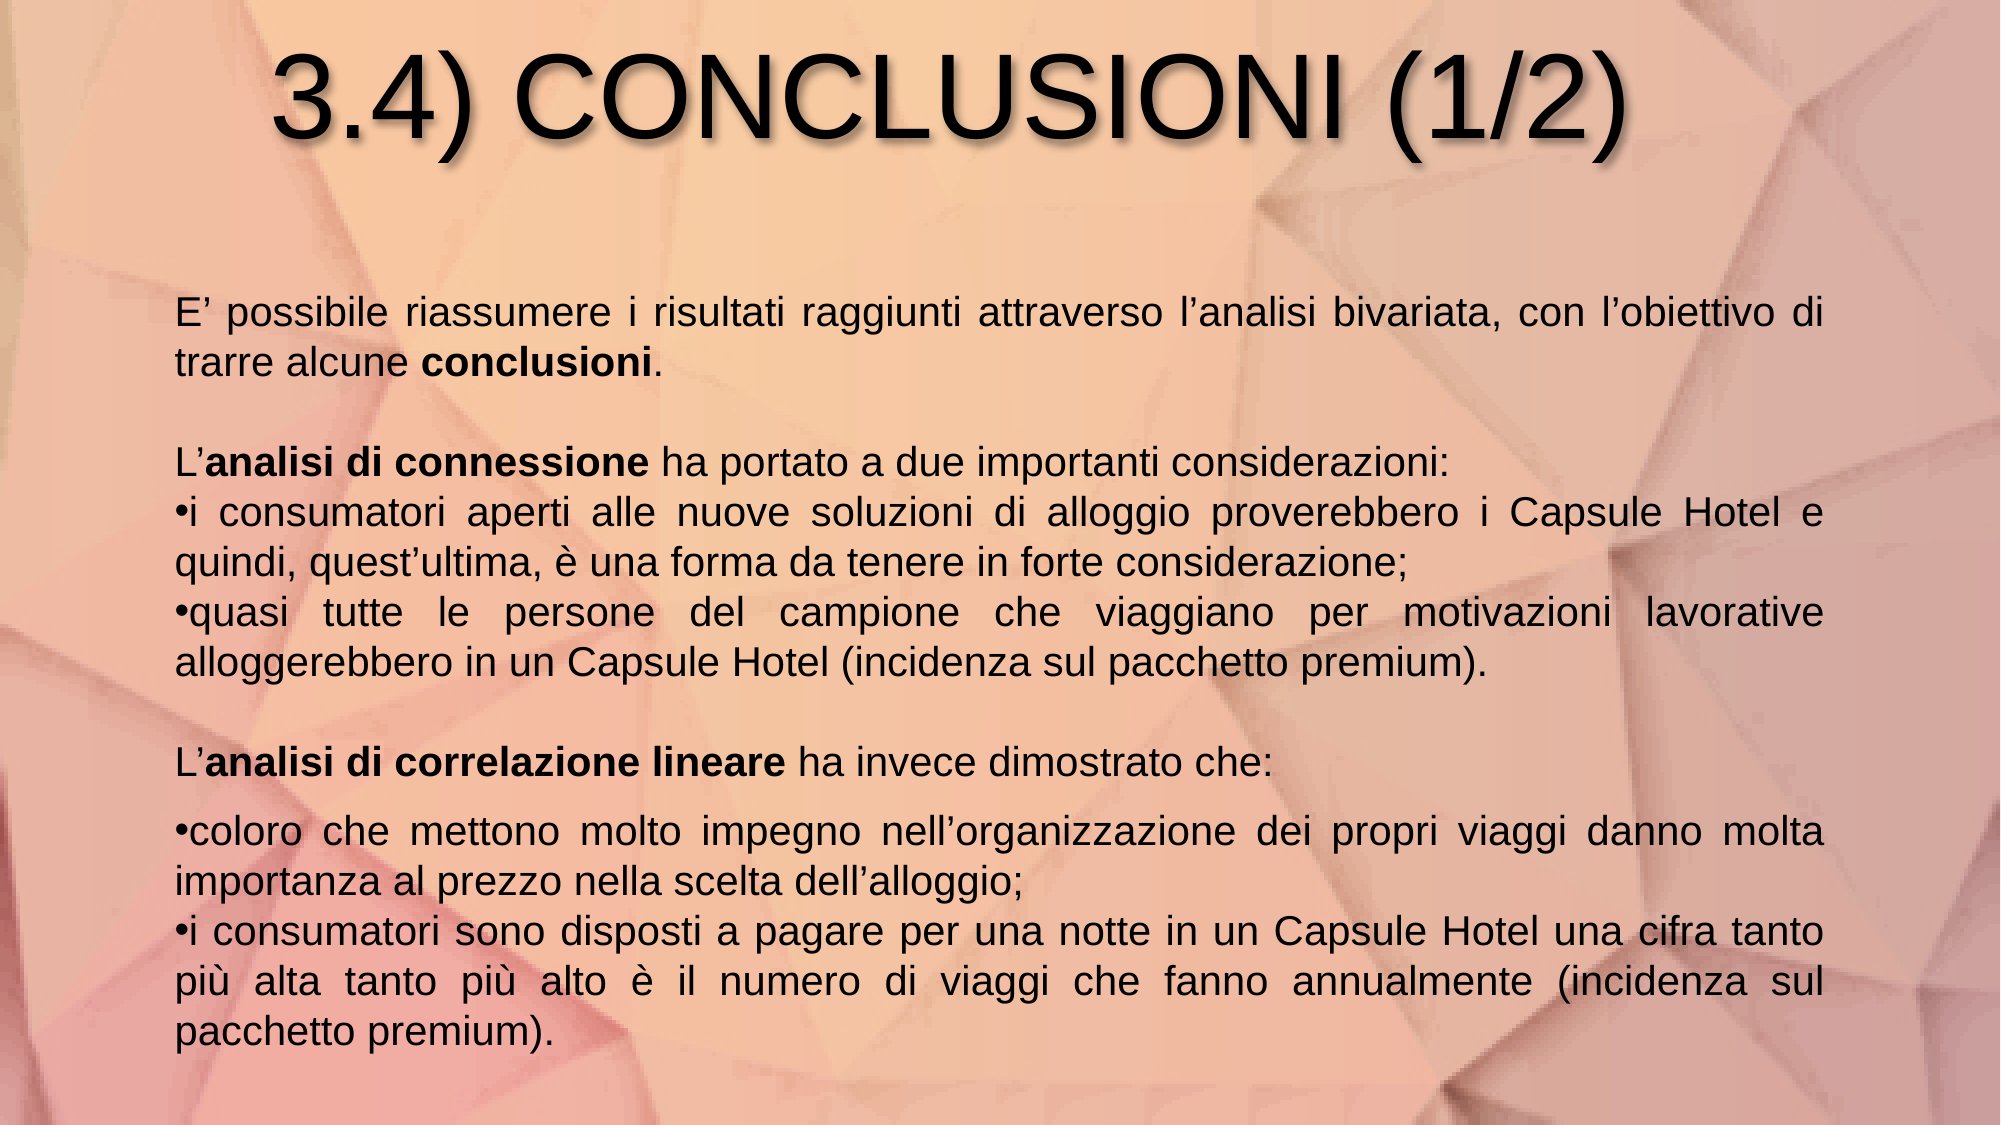

# 3.4) CONCLUSIONI (1/2)
E’ possibile riassumere i risultati raggiunti attraverso l’analisi bivariata, con l’obiettivo di trarre alcune conclusioni.
L’analisi di connessione ha portato a due importanti considerazioni:
i consumatori aperti alle nuove soluzioni di alloggio proverebbero i Capsule Hotel e quindi, quest’ultima, è una forma da tenere in forte considerazione;
quasi tutte le persone del campione che viaggiano per motivazioni lavorative alloggerebbero in un Capsule Hotel (incidenza sul pacchetto premium).
L’analisi di correlazione lineare ha invece dimostrato che:
coloro che mettono molto impegno nell’organizzazione dei propri viaggi danno molta importanza al prezzo nella scelta dell’alloggio;
i consumatori sono disposti a pagare per una notte in un Capsule Hotel una cifra tanto più alta tanto più alto è il numero di viaggi che fanno annualmente (incidenza sul pacchetto premium).